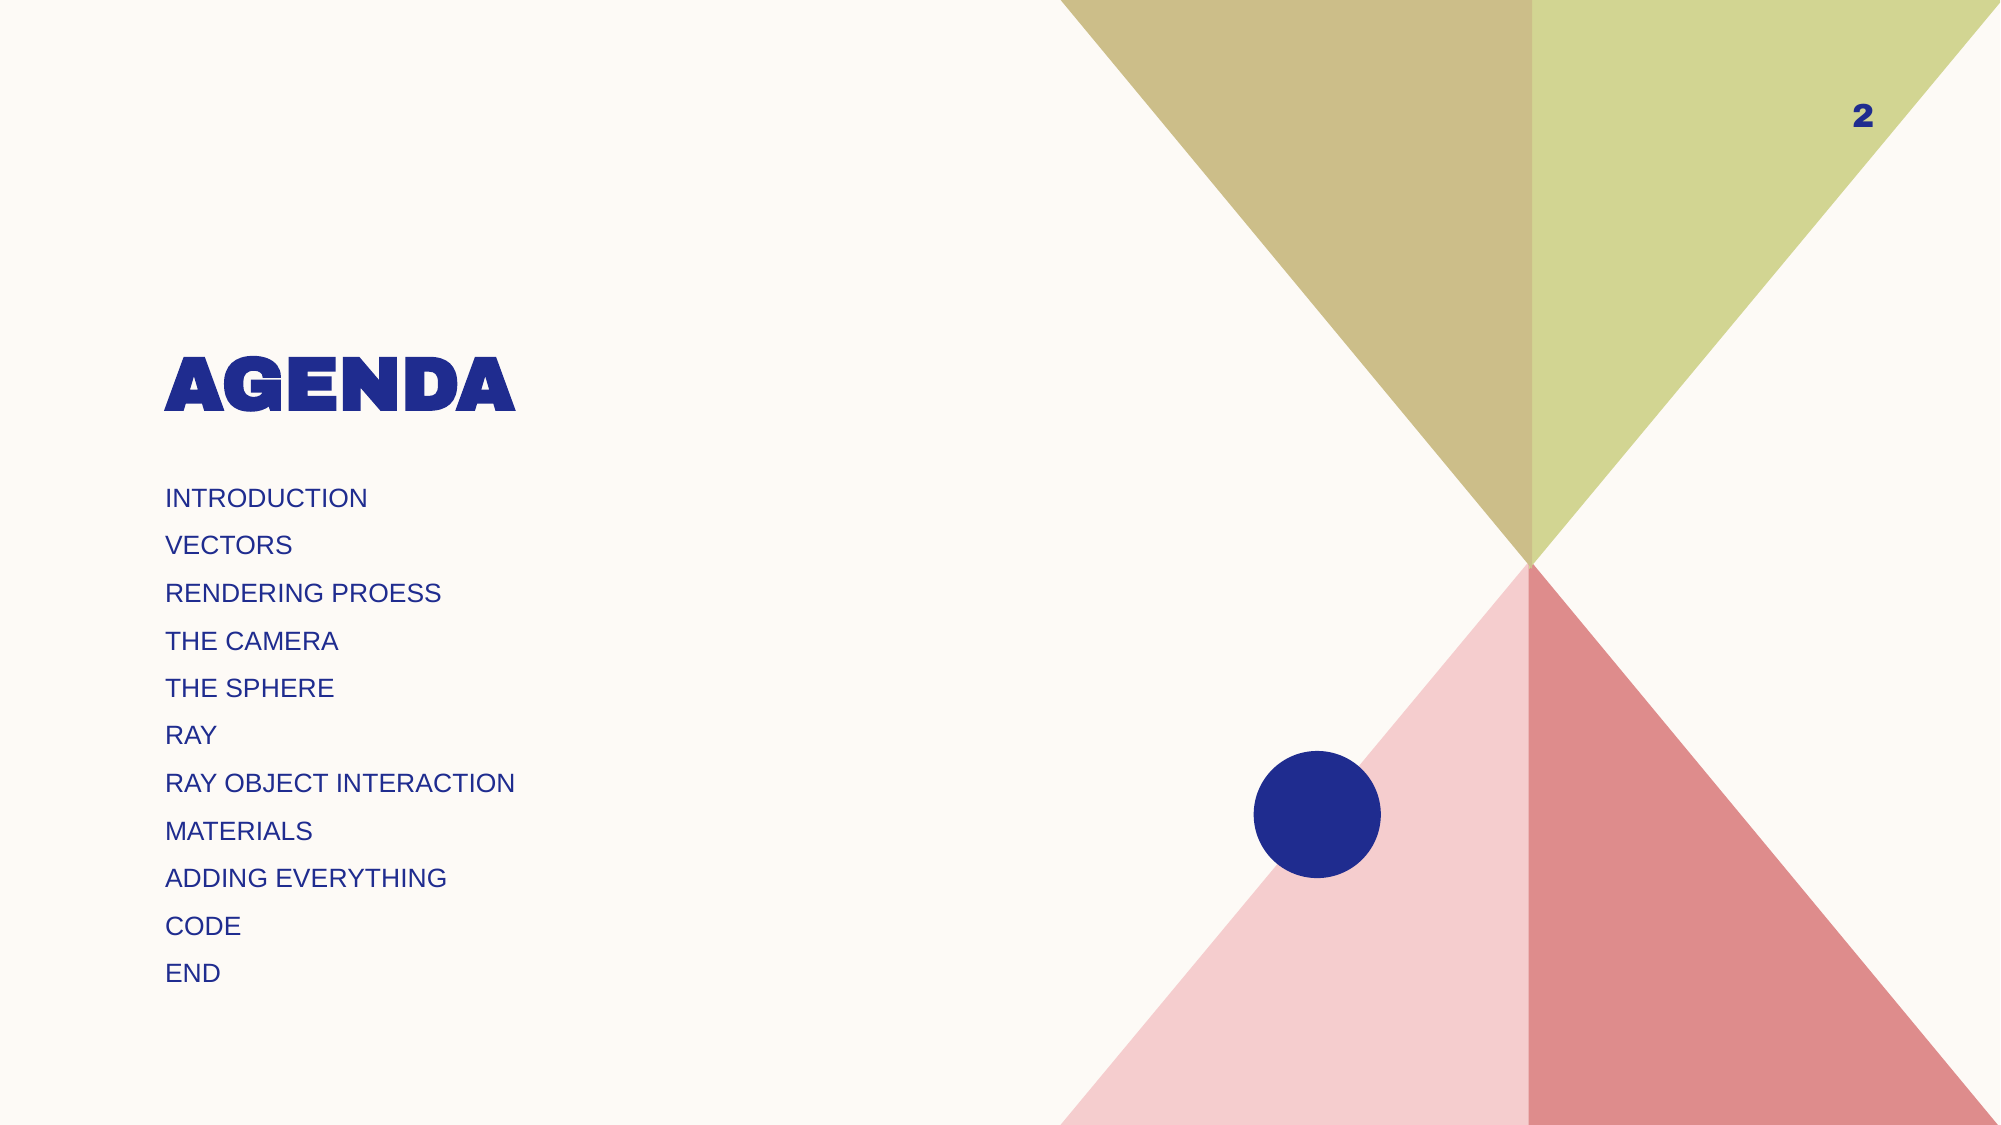

2
# agenda
INTRODUCTION
VECTORS
RENDERING PROESS
THE CAMERA
THE SPHERE
RAY
RAY OBJECT INTERACTION
MATERIALS
ADDING EVERYTHING
CODE
END